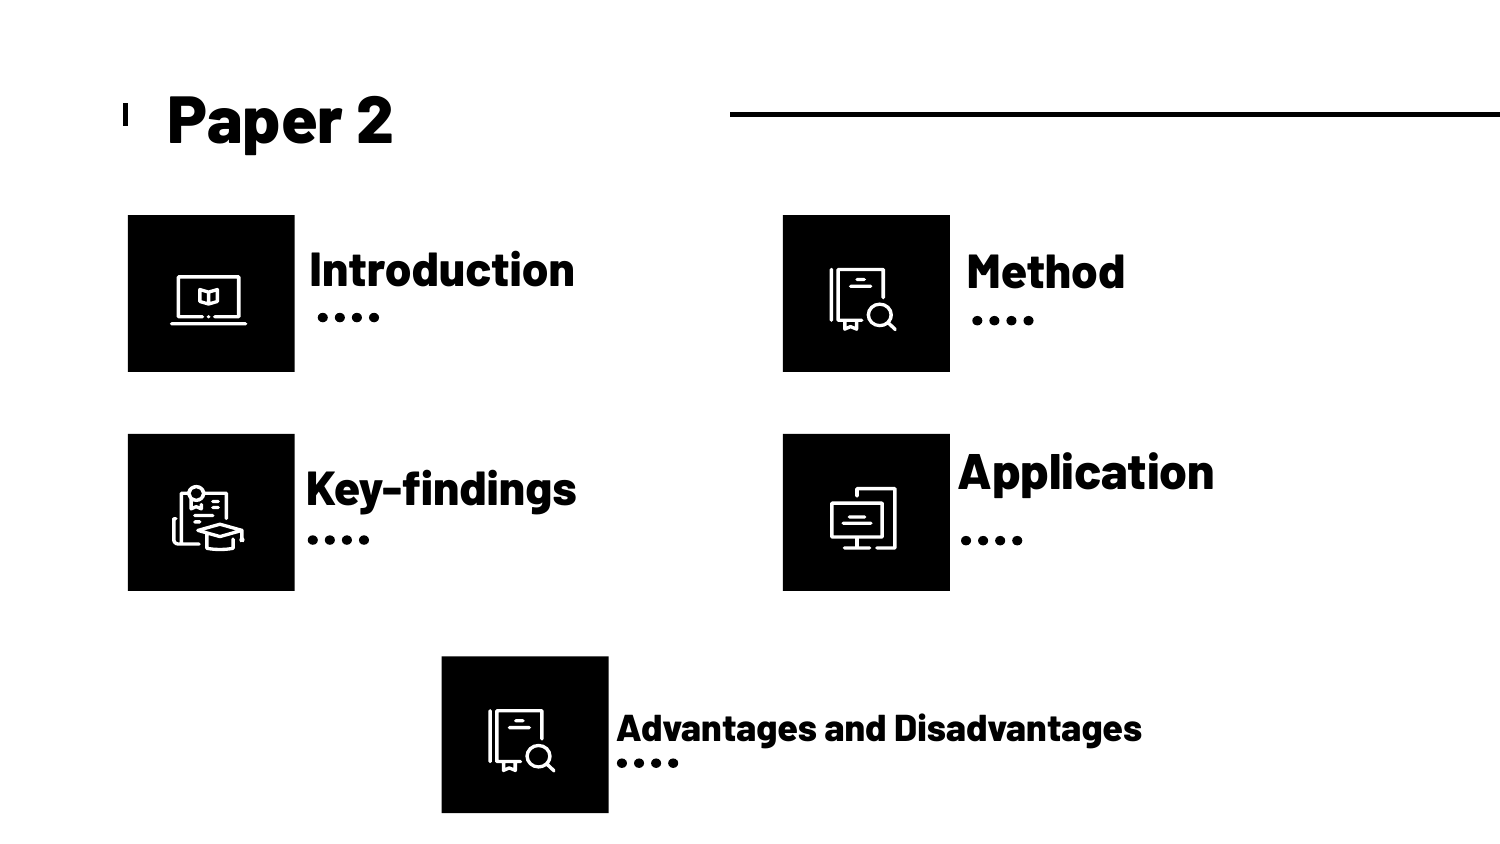

# Paper 2

Introduction
Method

Application

Key-findings

Advantages and Disadvantages